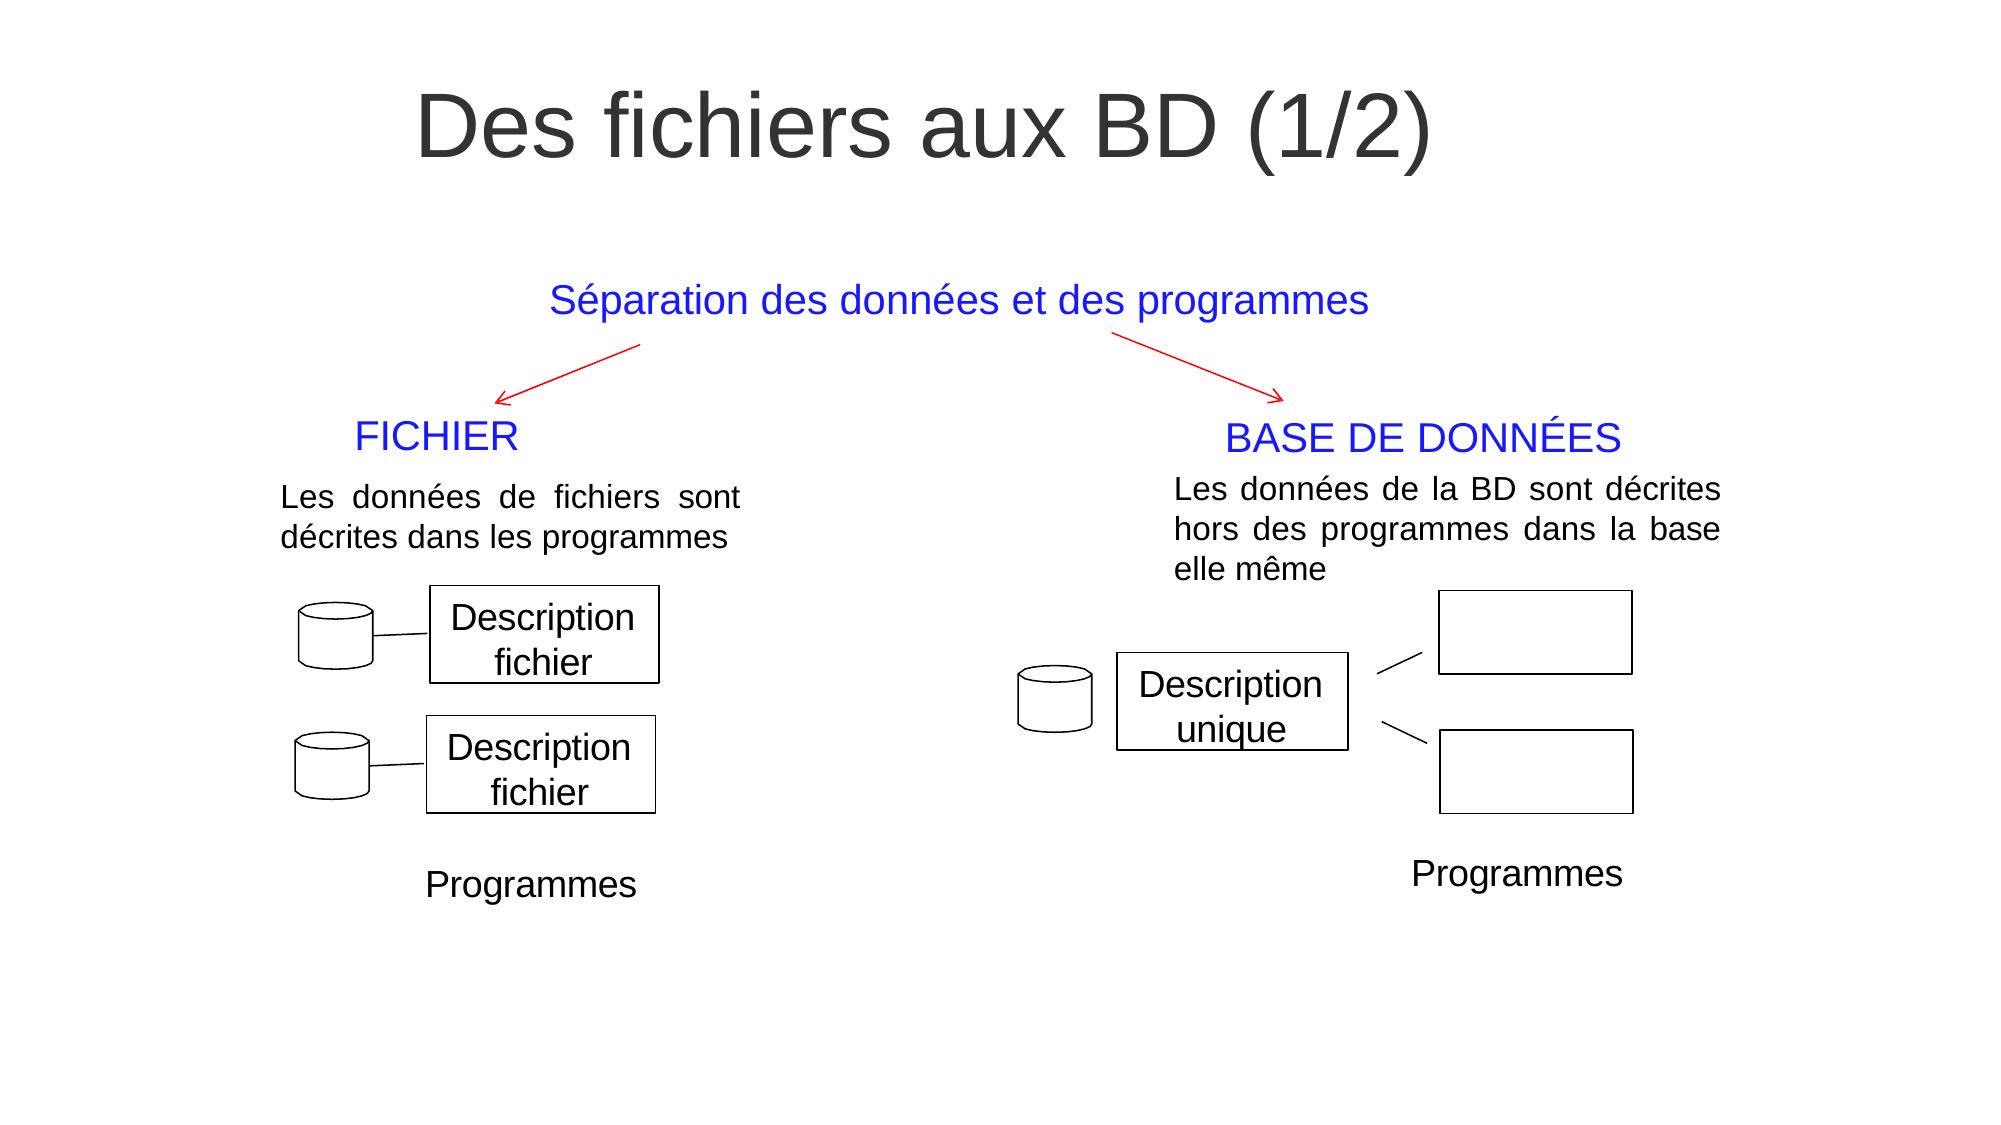

# Des fichiers aux BD (1/2)
Séparation des données et des programmes

FICHIER
Les données de fichiers sont décrites dans les programmes
BASE DE DONNÉES
Les données de la BD sont décrites hors des programmes dans la base elle même
Description fichier

Description unique

Description fichier

Programmes
Programmes